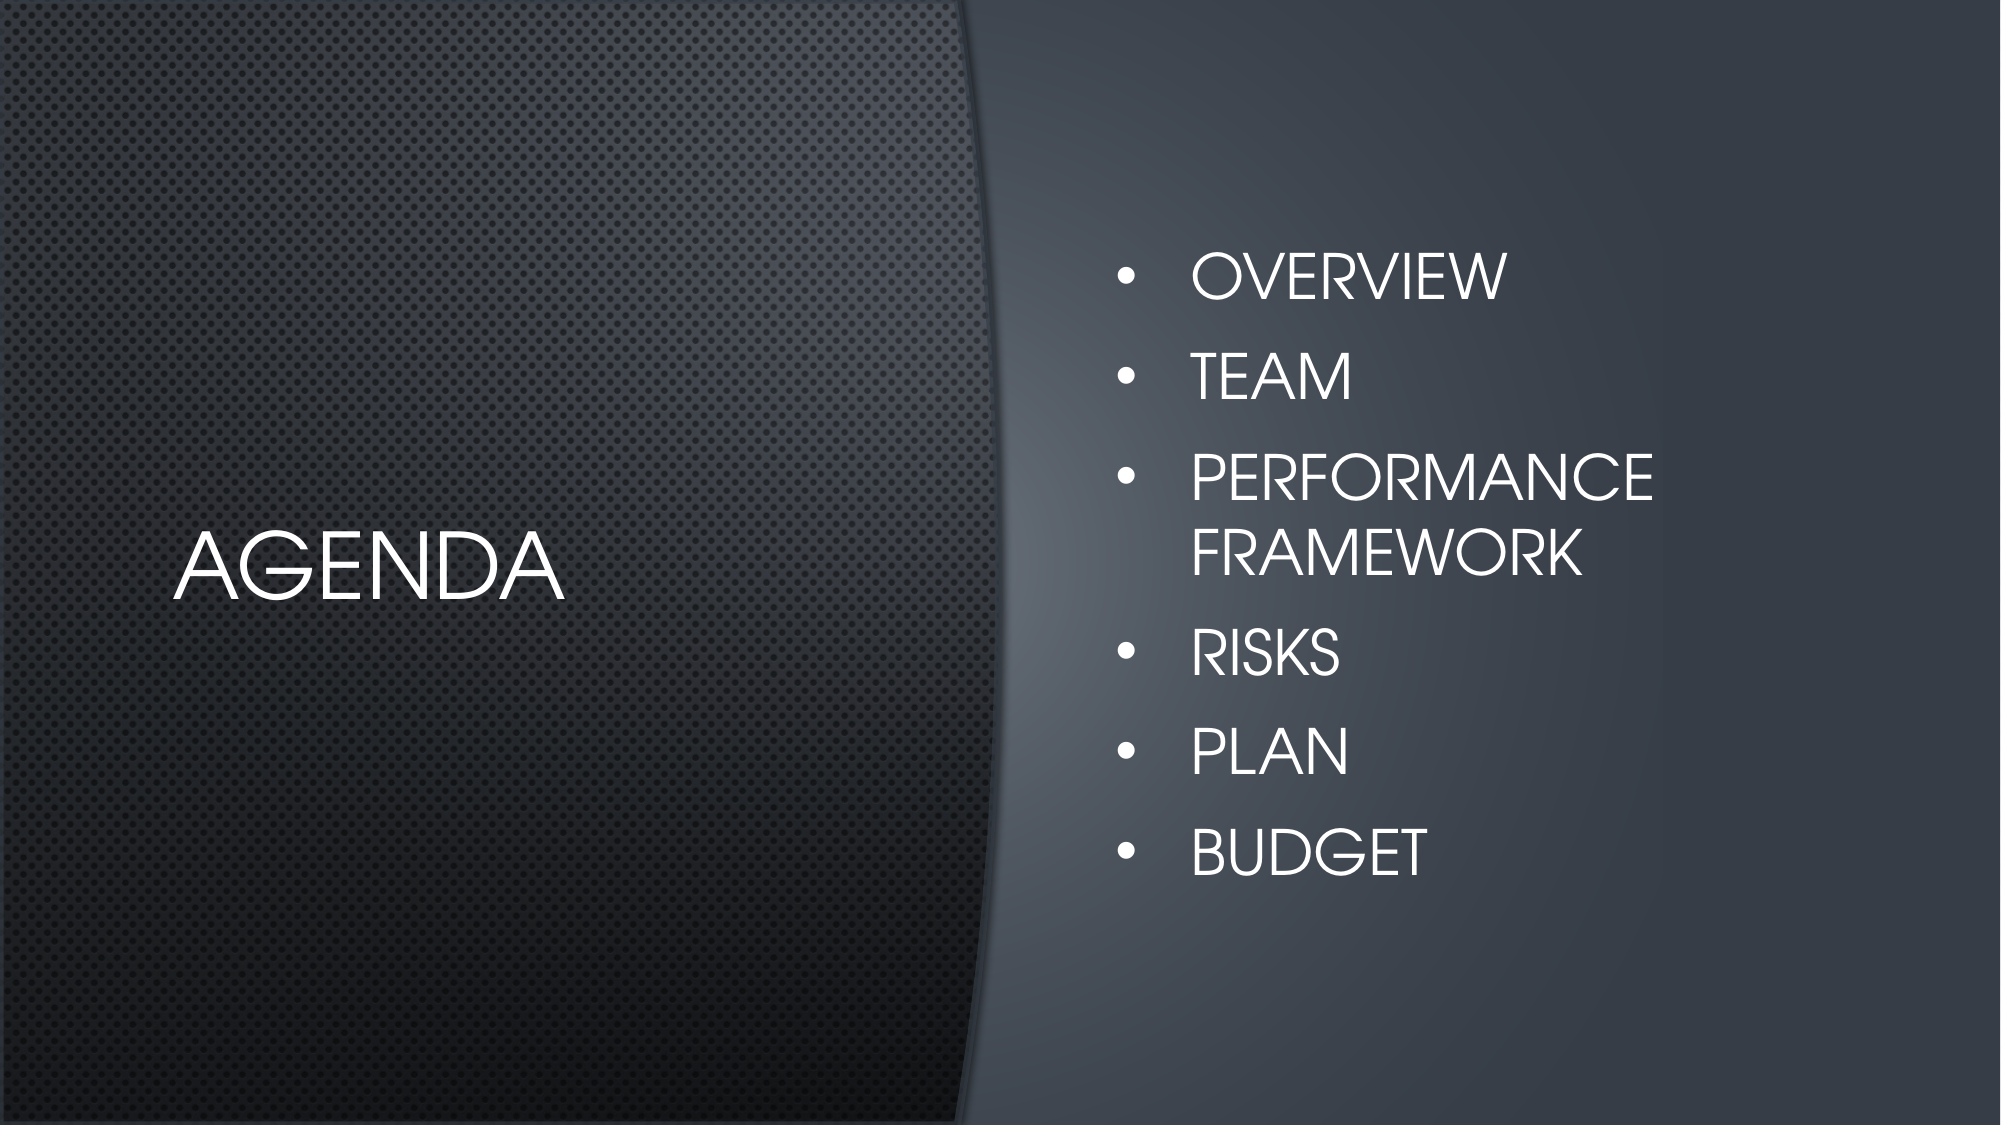

# Agenda
Overview
Team
Performance Framework
Risks
Plan
Budget